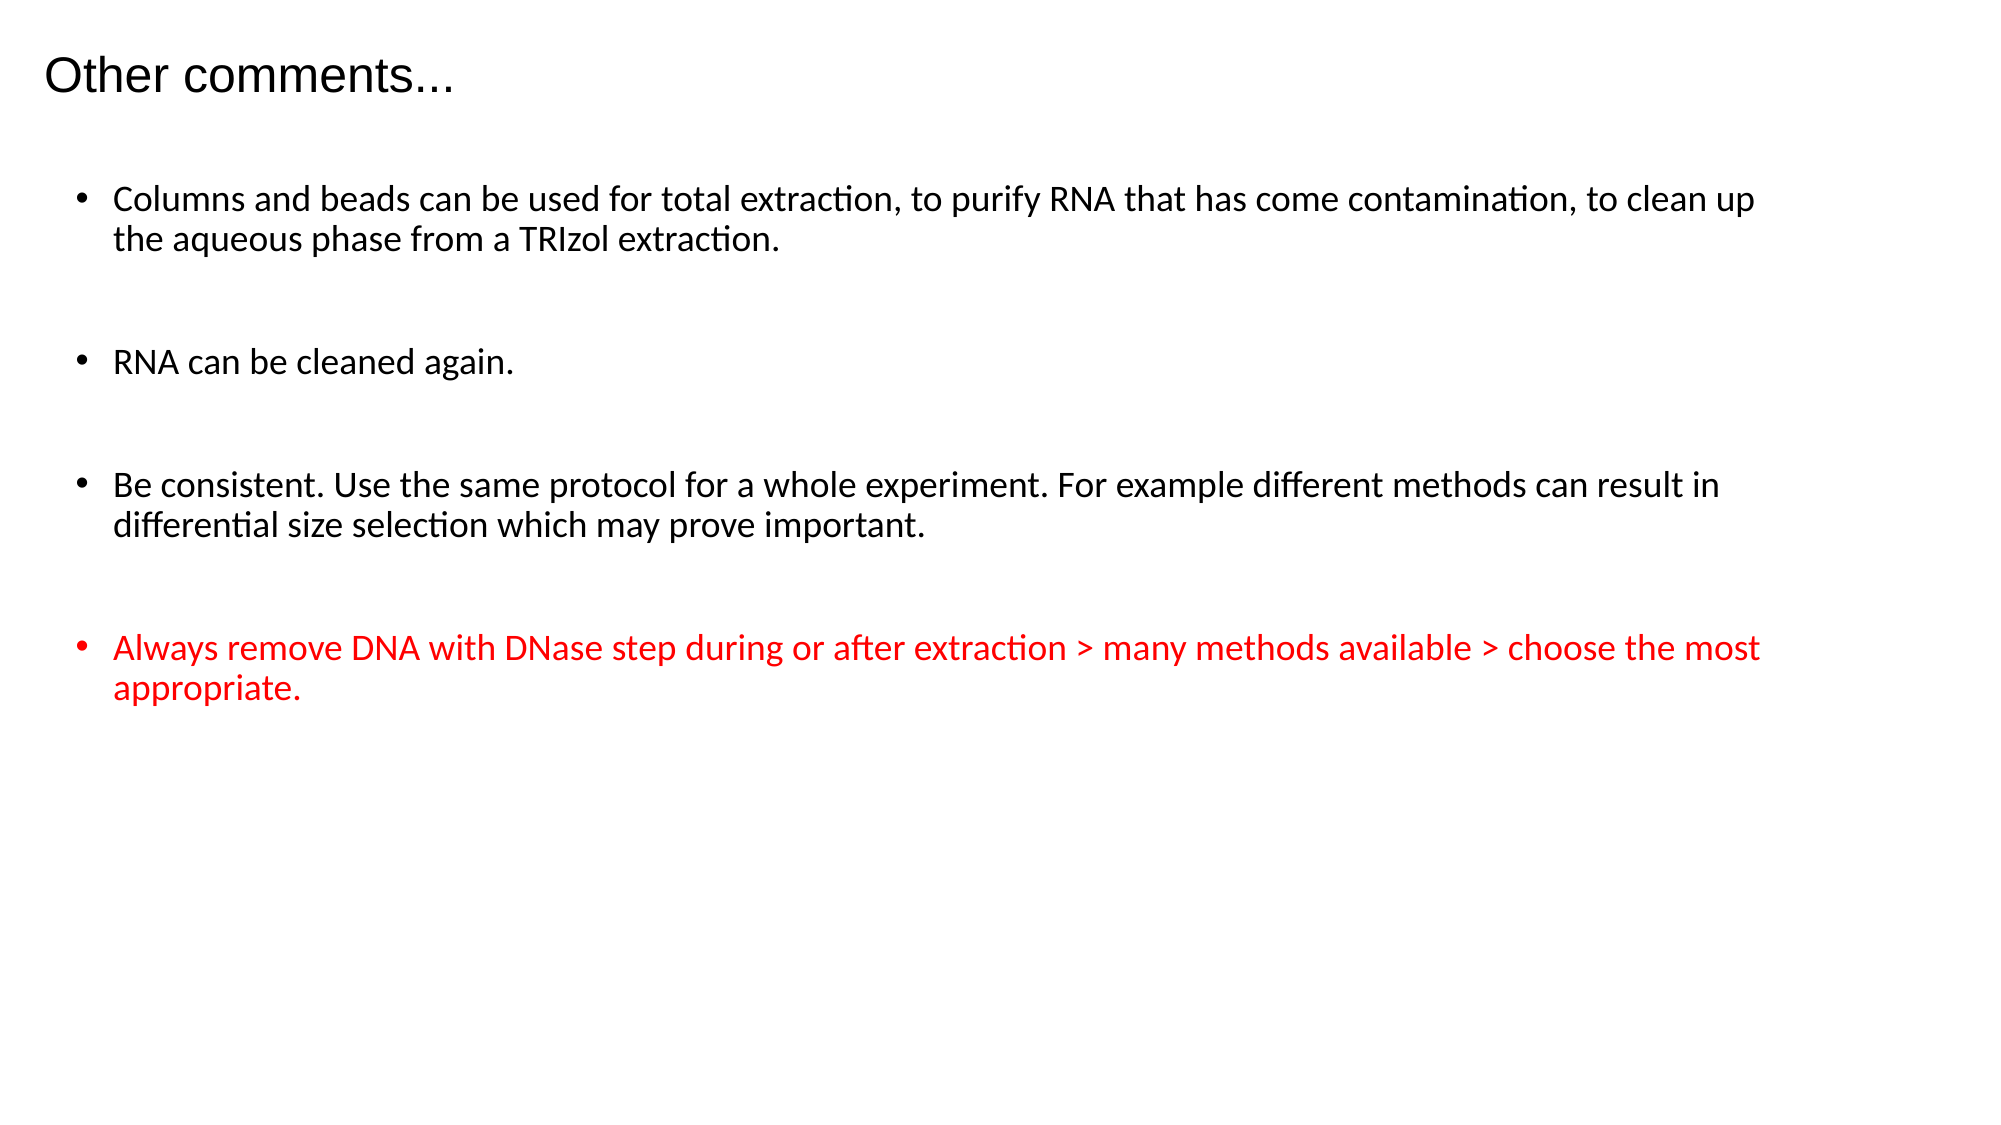

Other comments...
Columns and beads can be used for total extraction, to purify RNA that has come contamination, to clean up the aqueous phase from a TRIzol extraction.

RNA can be cleaned again.

Be consistent. Use the same protocol for a whole experiment. For example different methods can result in differential size selection which may prove important.

Always remove DNA with DNase step during or after extraction > many methods available > choose the most appropriate.